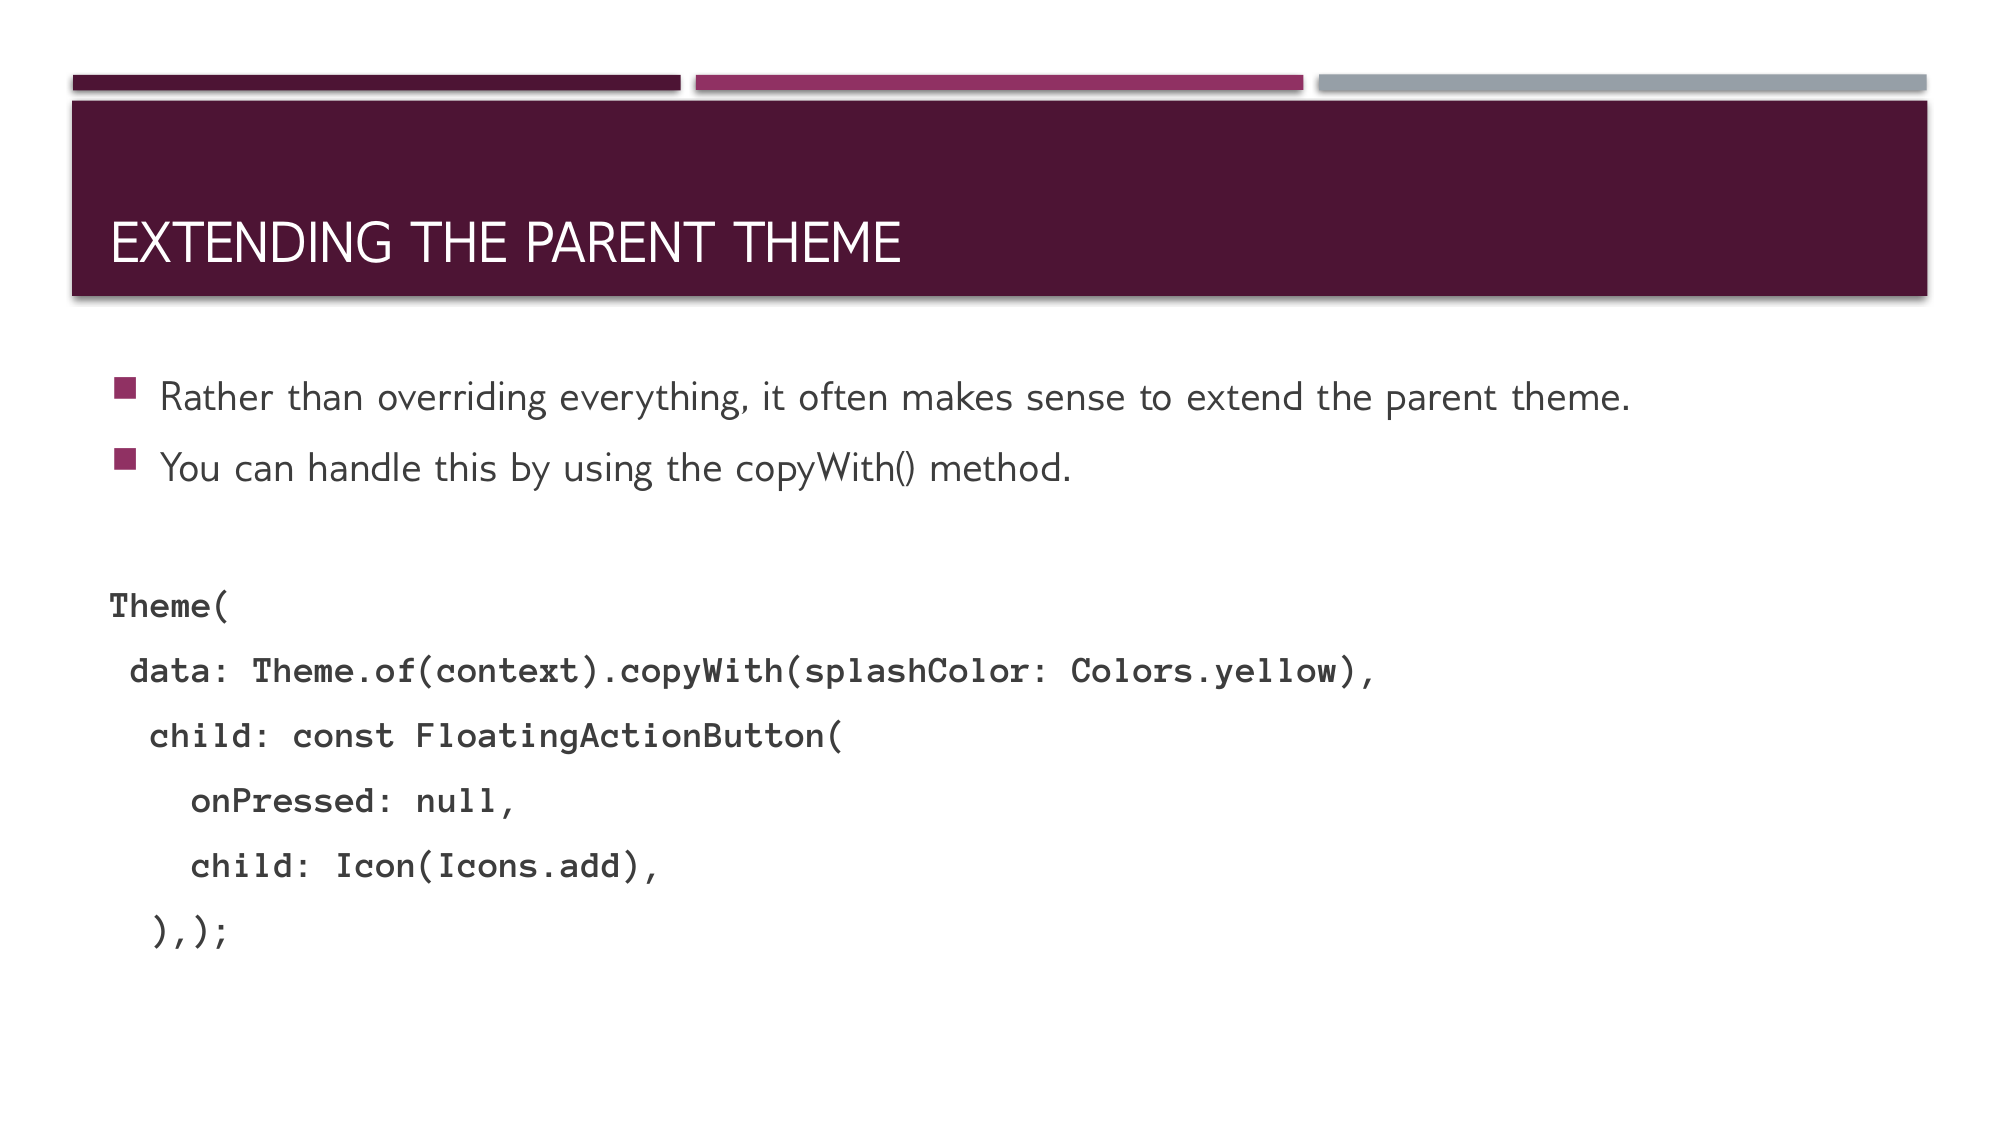

# Extending the parent theme
Rather than overriding everything, it often makes sense to extend the parent theme.
You can handle this by using the copyWith() method.

Theme(
 data: Theme.of(context).copyWith(splashColor: Colors.yellow),
  child: const FloatingActionButton(
    onPressed: null,
    child: Icon(Icons.add),
  ),);